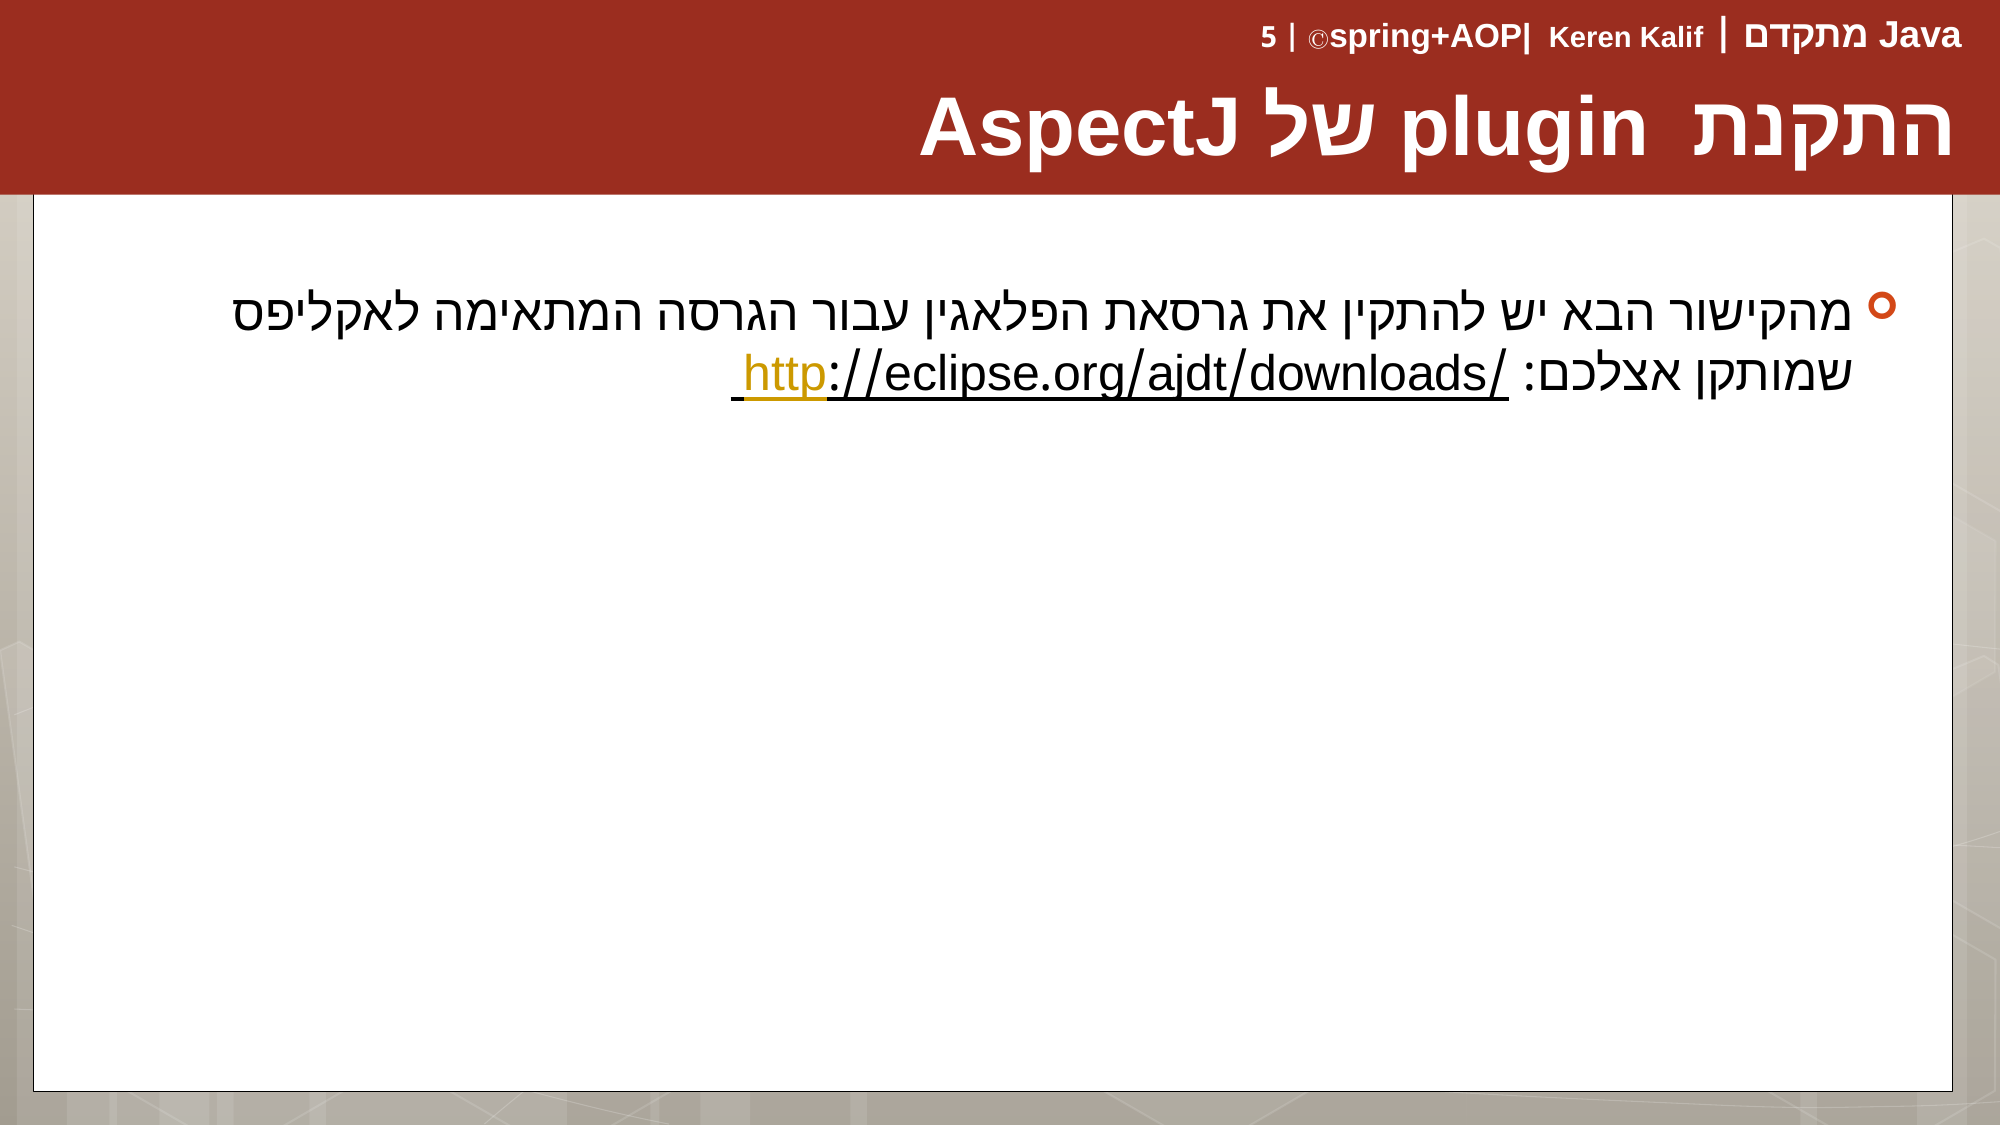

# התקנת  plugin של AspectJ

מהקישור הבא יש להתקין את גרסאת הפלאגין עבור הגרסה המתאימה לאקליפס שמותקן אצלכם: http://eclipse.org/ajdt/downloads/